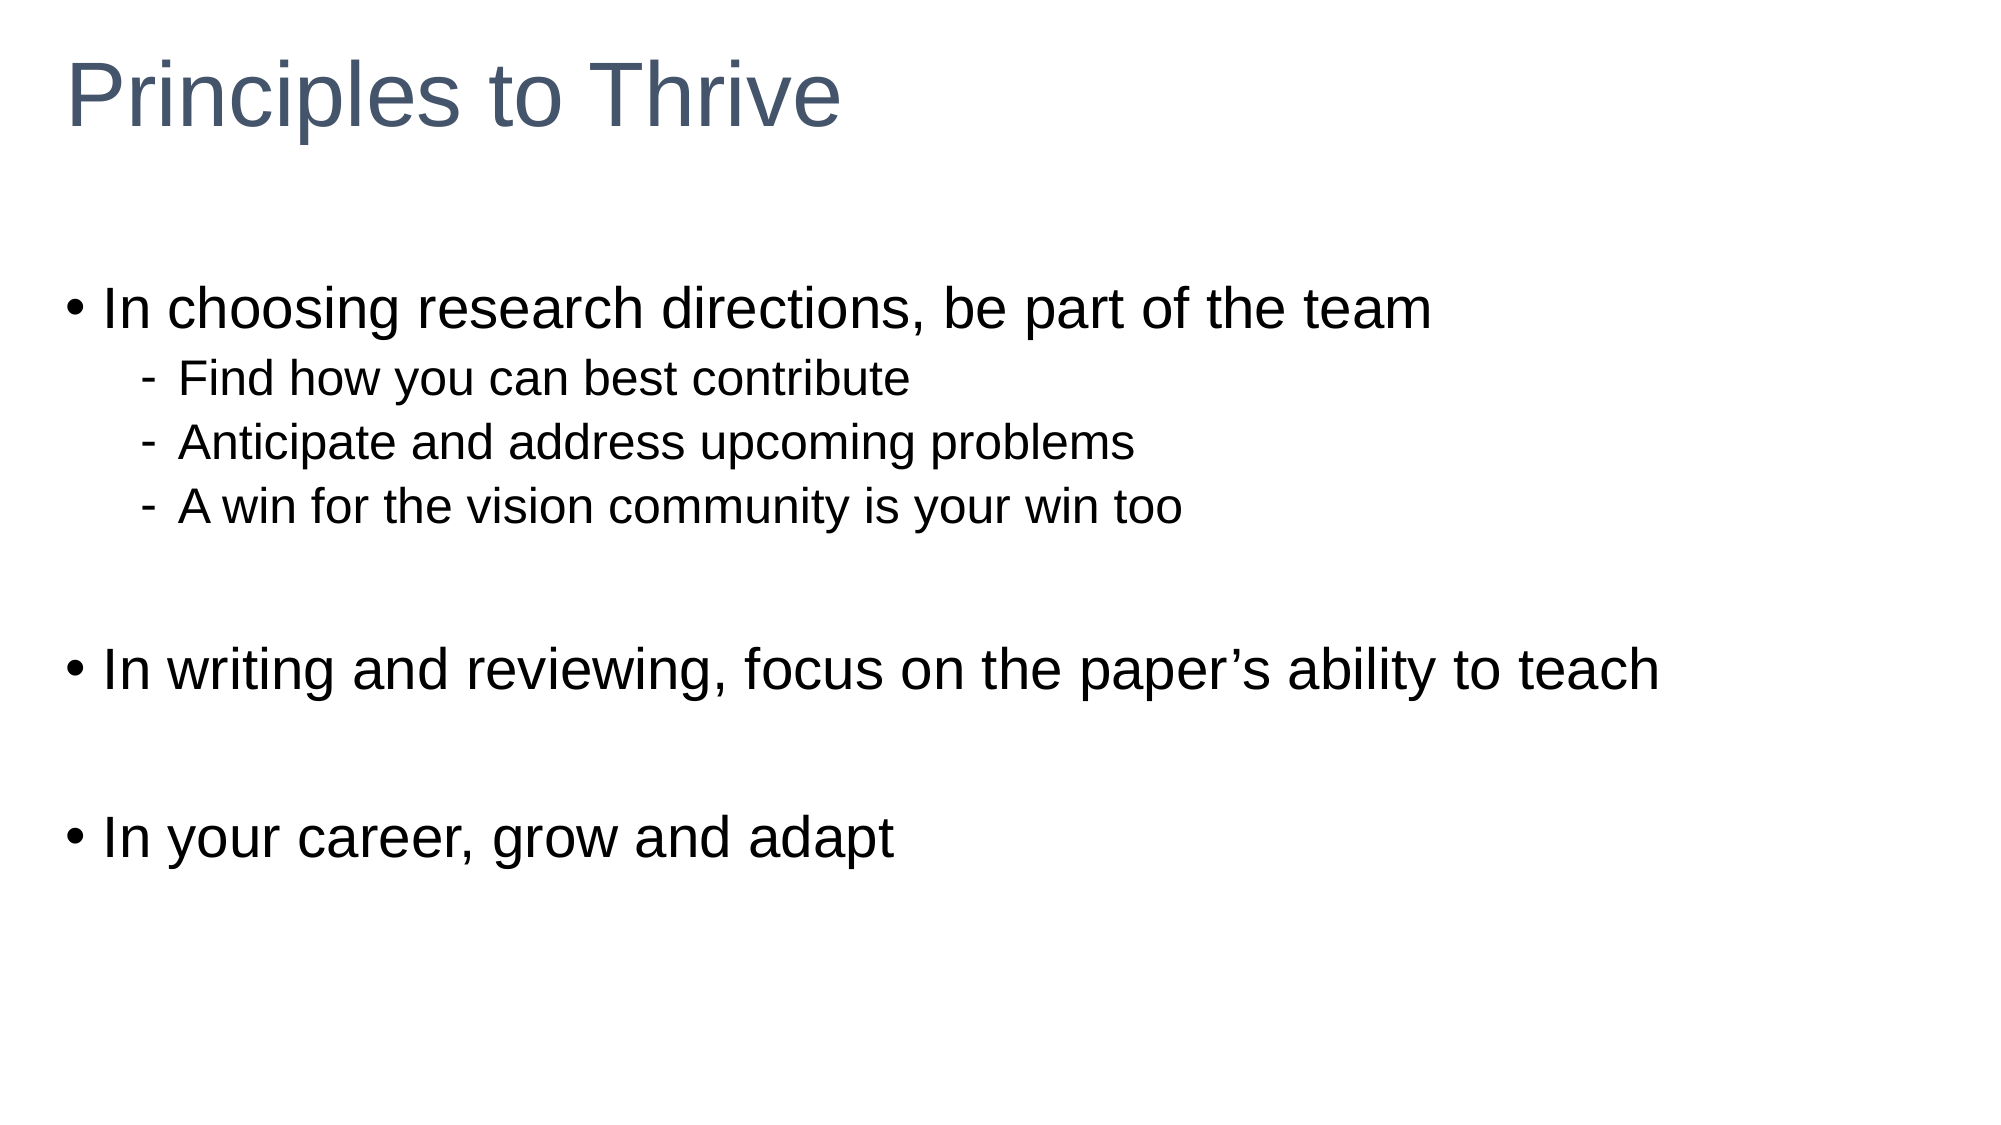

# Principles to Thrive

In choosing research directions, be part of the team
Find how you can best contribute
Anticipate and address upcoming problems
A win for the vision community is your win too

In writing and reviewing, focus on the paper’s ability to teach

In your career, grow and adapt